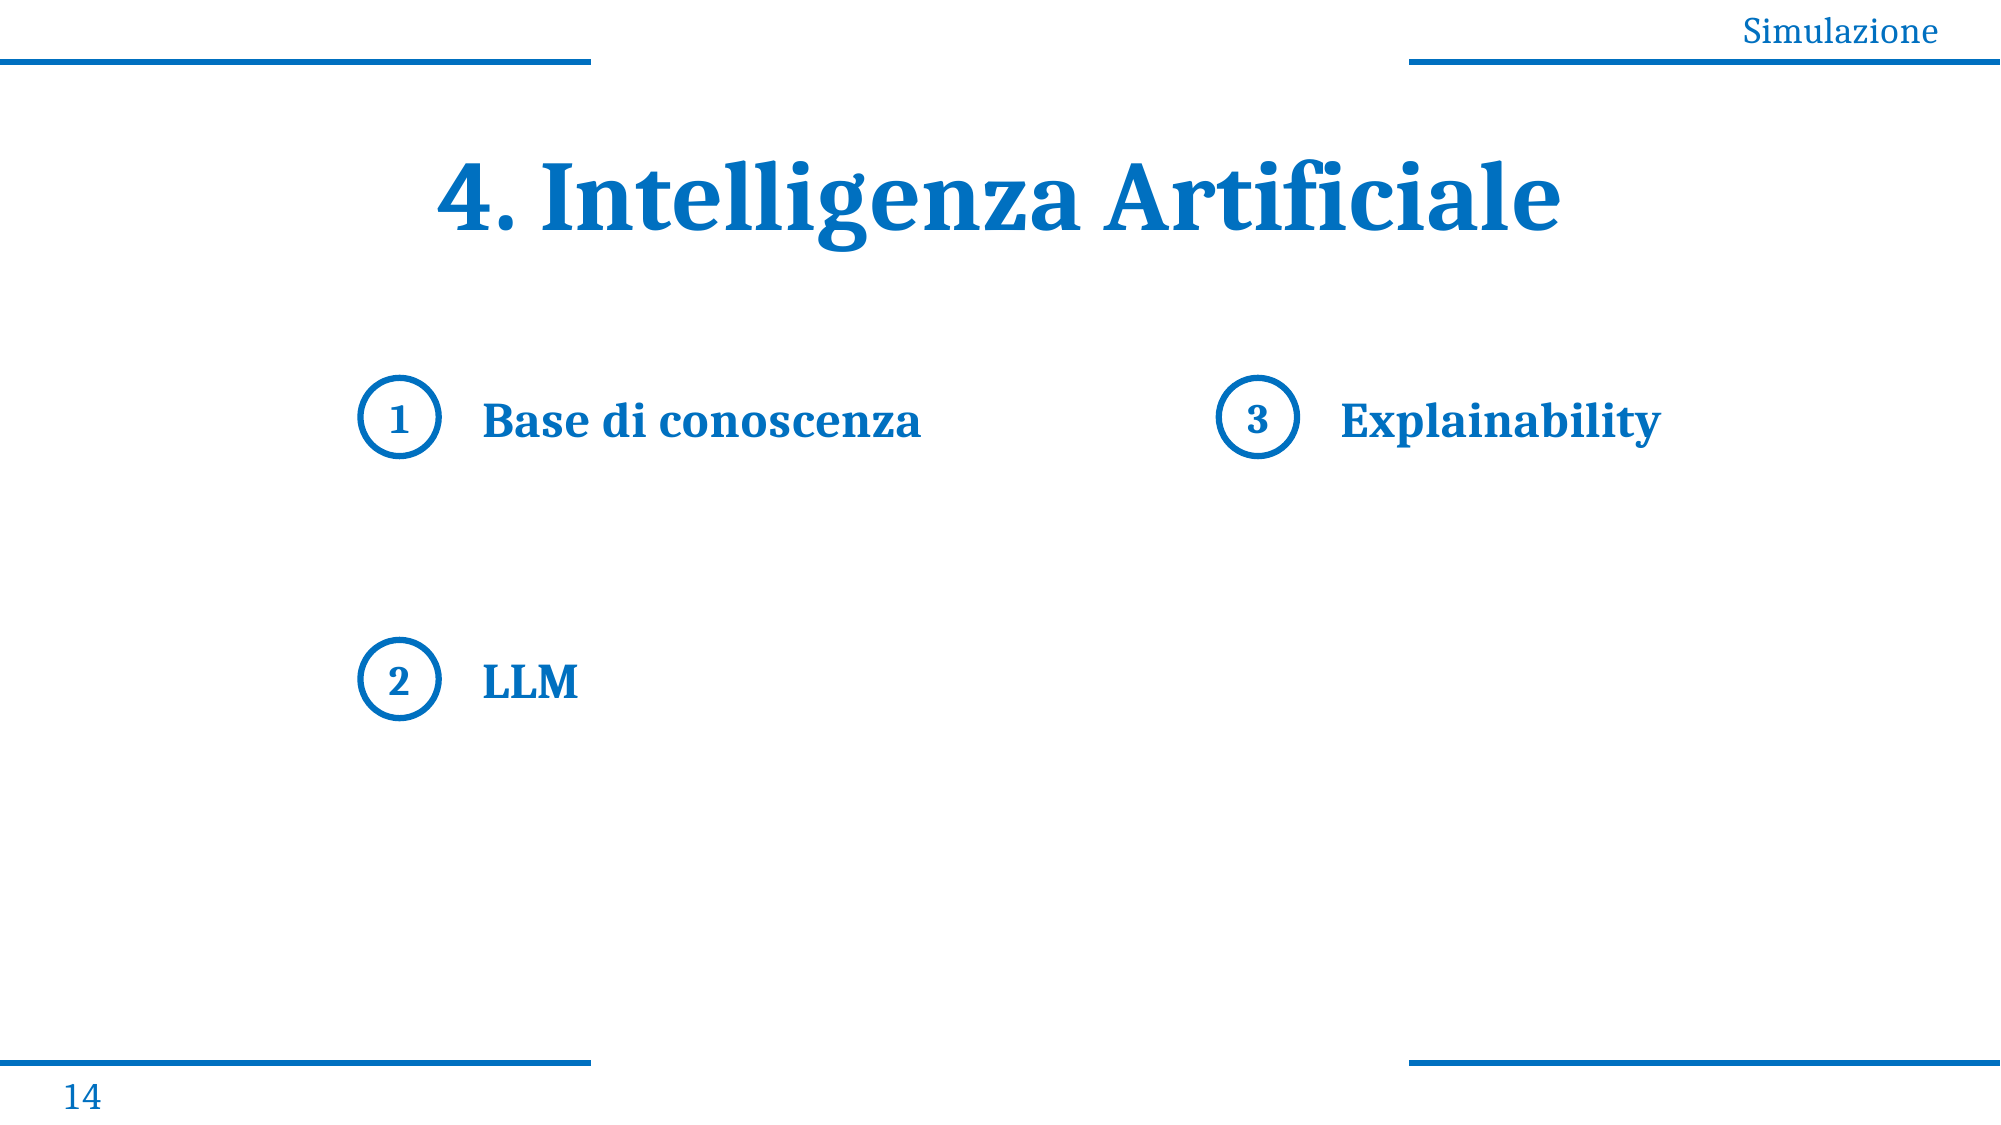

Simulazione
4. Intelligenza Artificiale
1
3
Base di conoscenza
Explainability
2
LLM
14